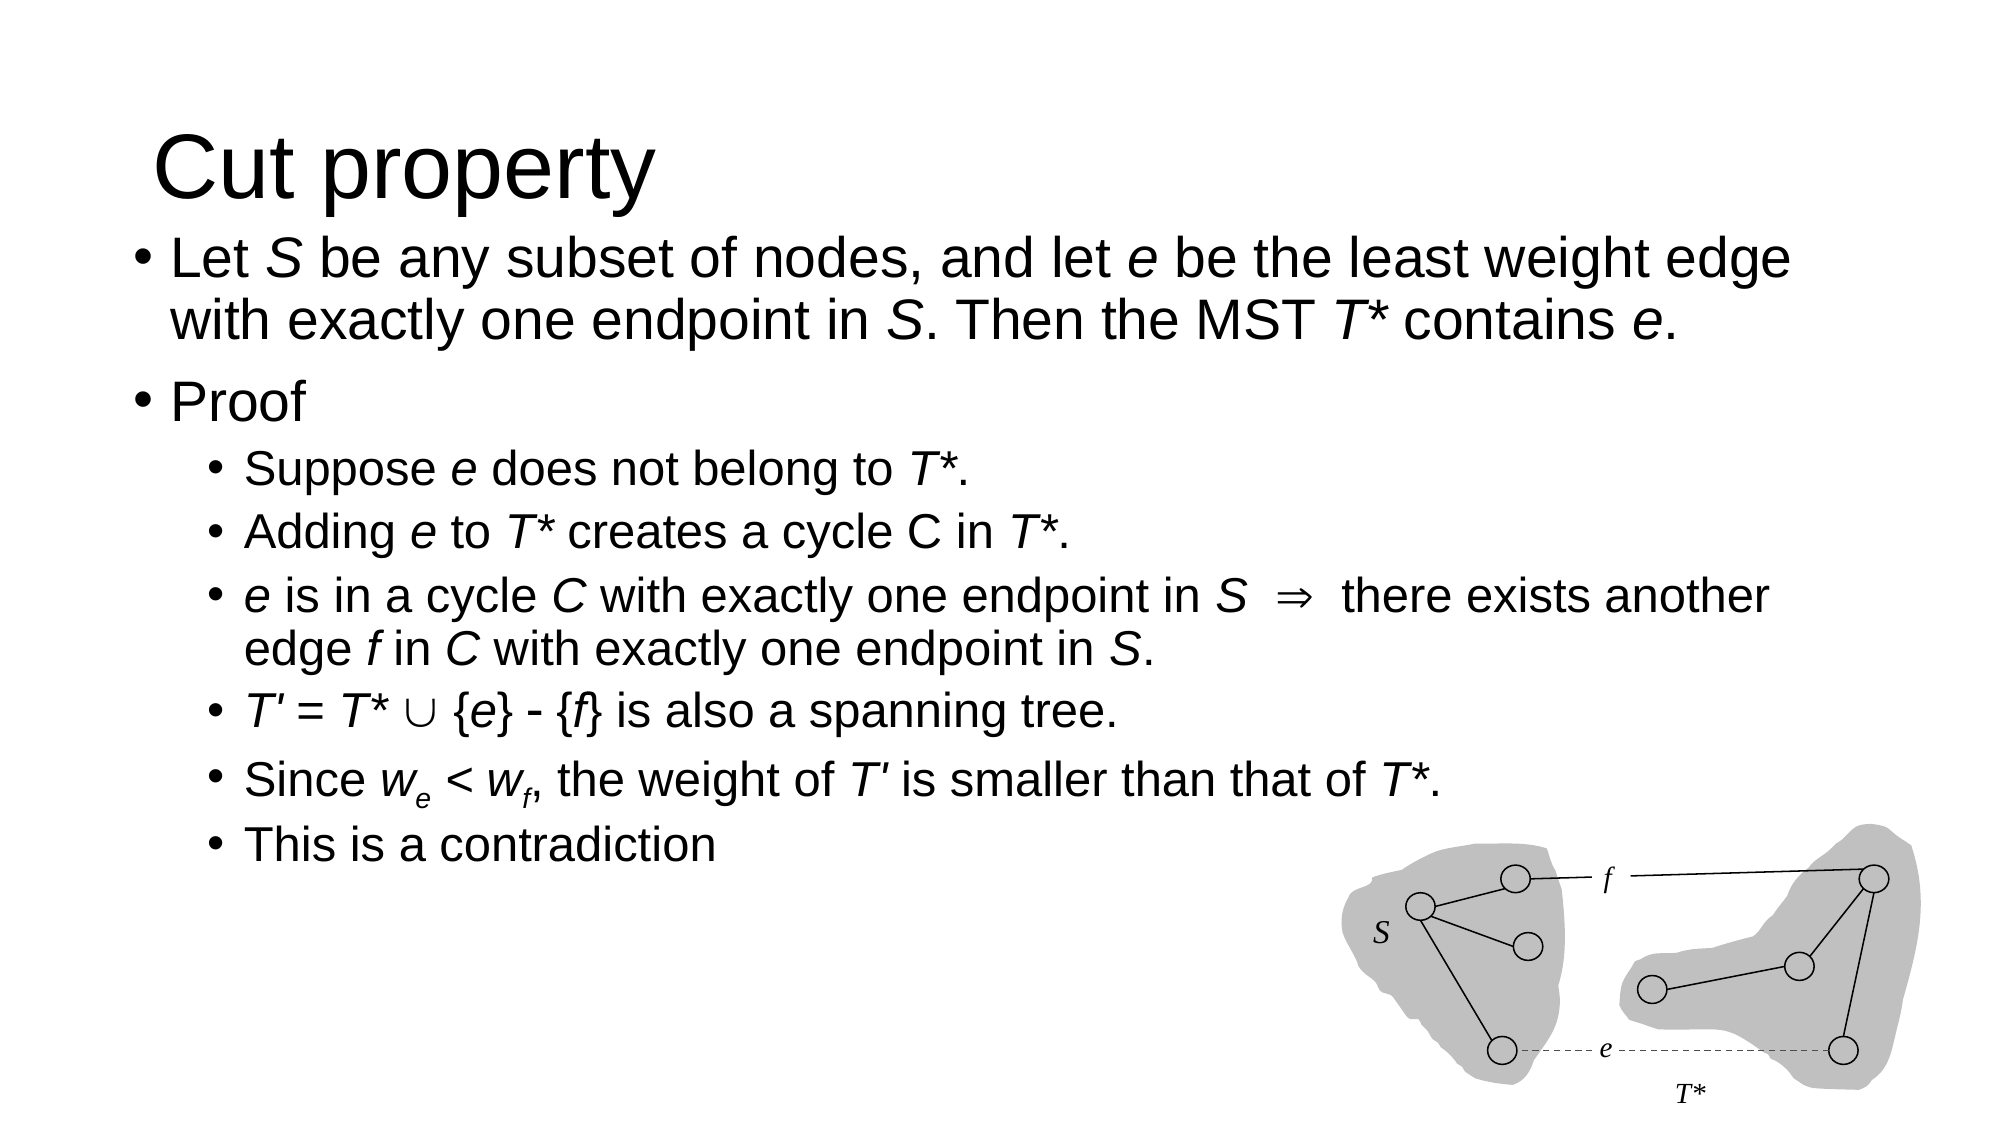

# Cut property
Let S be any subset of nodes, and let e be the least weight edge with exactly one endpoint in S. Then the MST T* contains e.
Proof
Suppose e does not belong to T*.
Adding e to T* creates a cycle C in T*.
e is in a cycle C with exactly one endpoint in S  ⇒  there exists another edge f in C with exactly one endpoint in S.
T' = T* ∪ {e} − {f} is also a spanning tree.
Since we < wf, the weight of T' is smaller than that of T*.
This is a contradiction

f

S

e

 T*
7